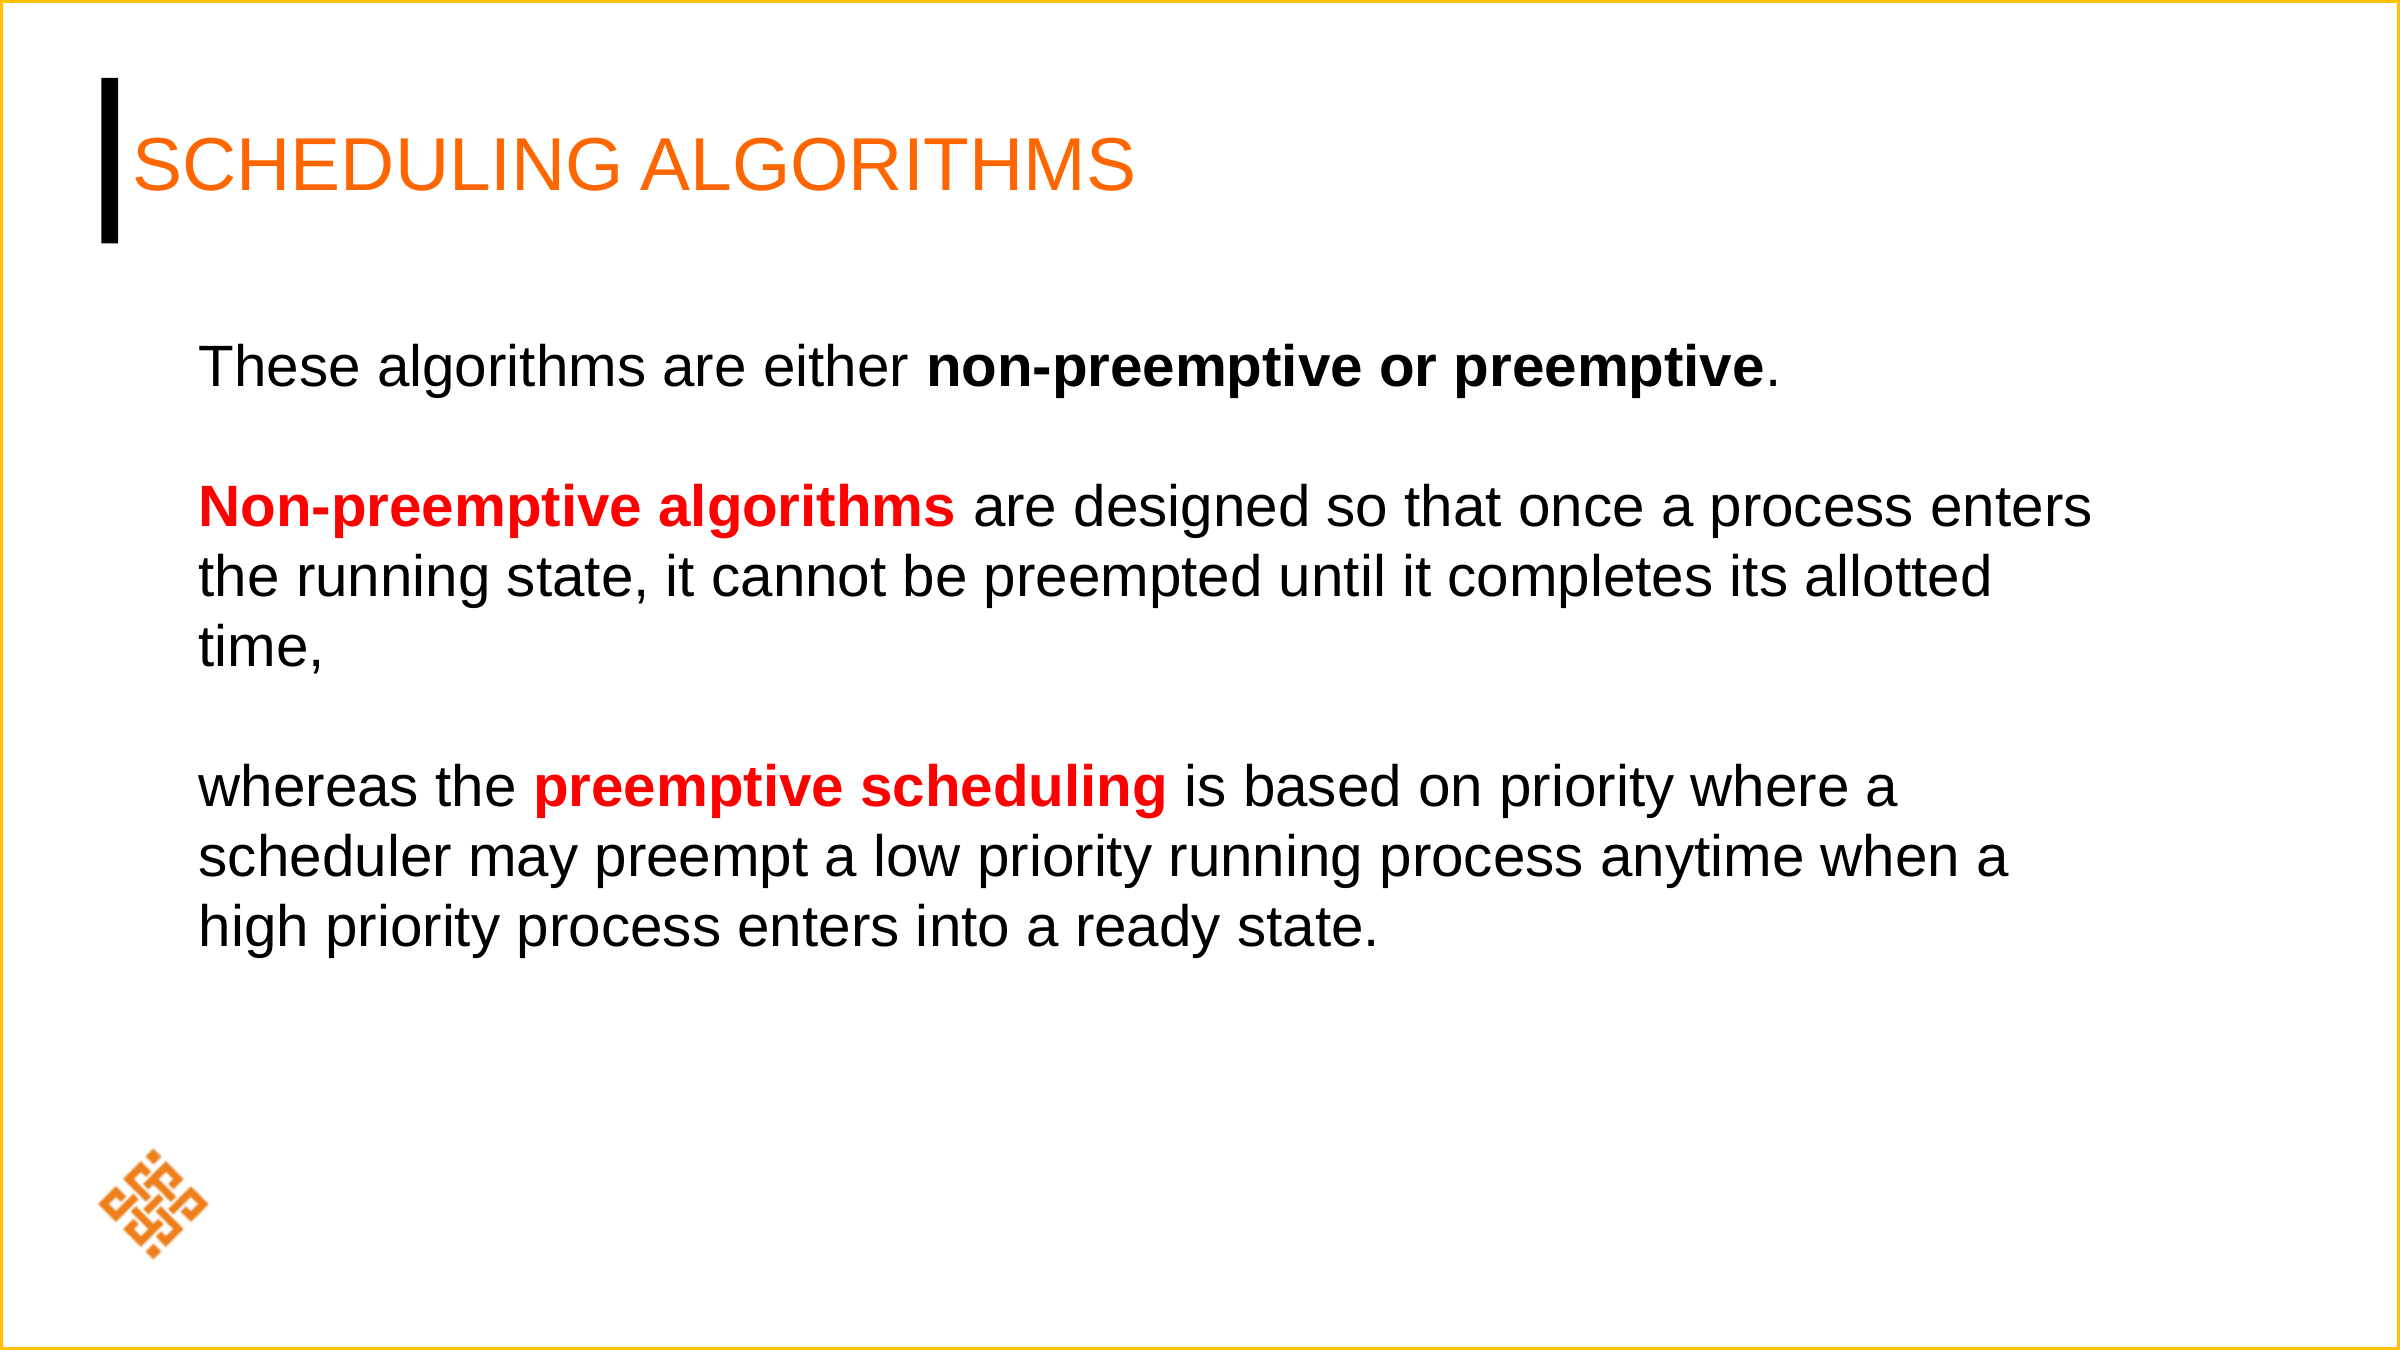

SCHEDULING ALGORITHMS
These algorithms are either non-preemptive or preemptive.

Non-preemptive algorithms are designed so that once a process enters the running state, it cannot be preempted until it completes its allotted time,

whereas the preemptive scheduling is based on priority where a scheduler may preempt a low priority running process anytime when a high priority process enters into a ready state.